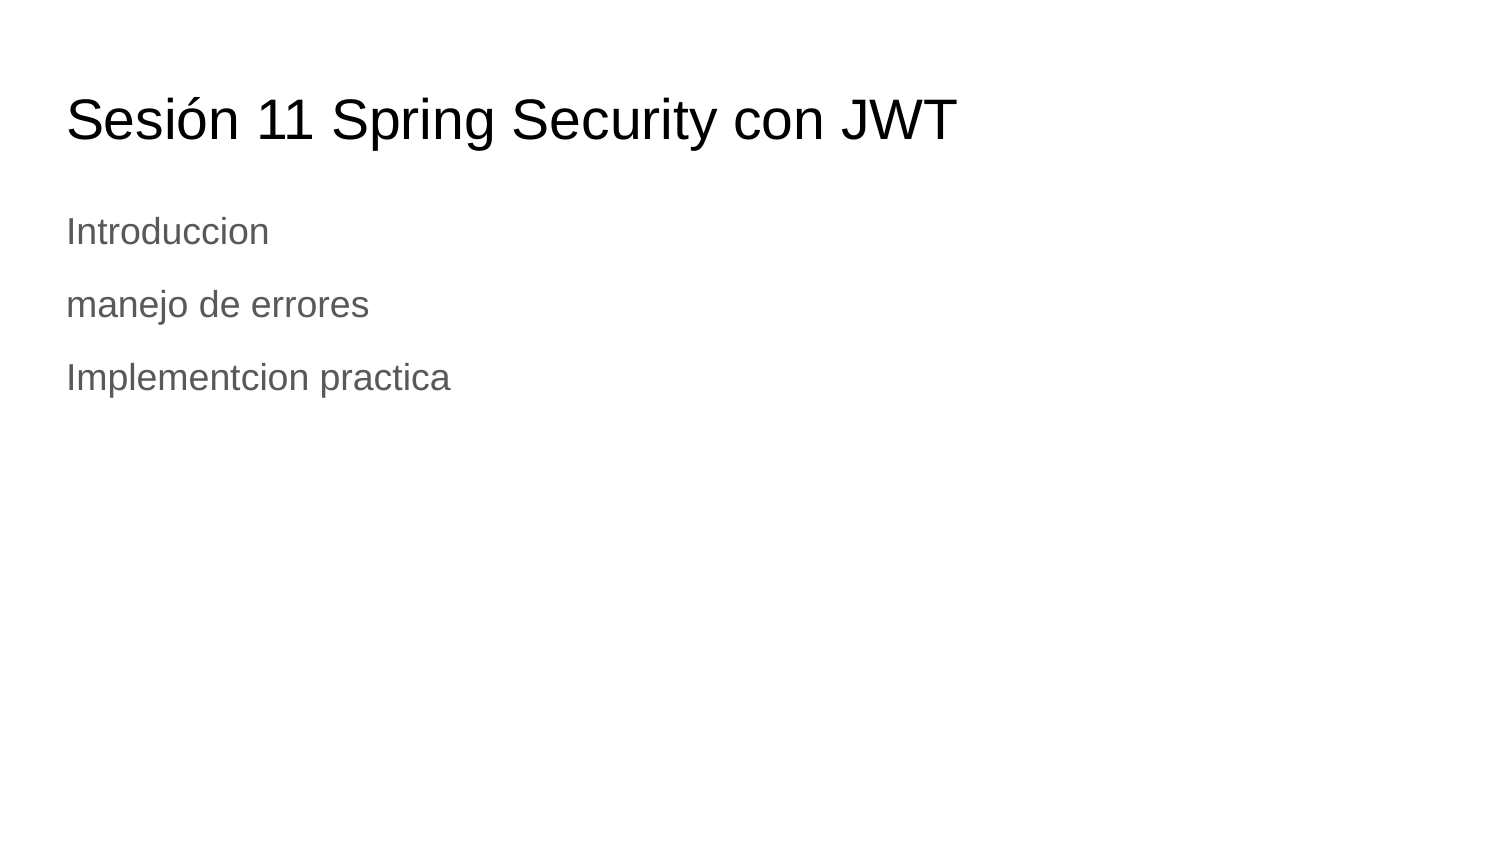

# Sesión 11 Spring Security con JWT
Introduccion
manejo de errores
Implementcion practica